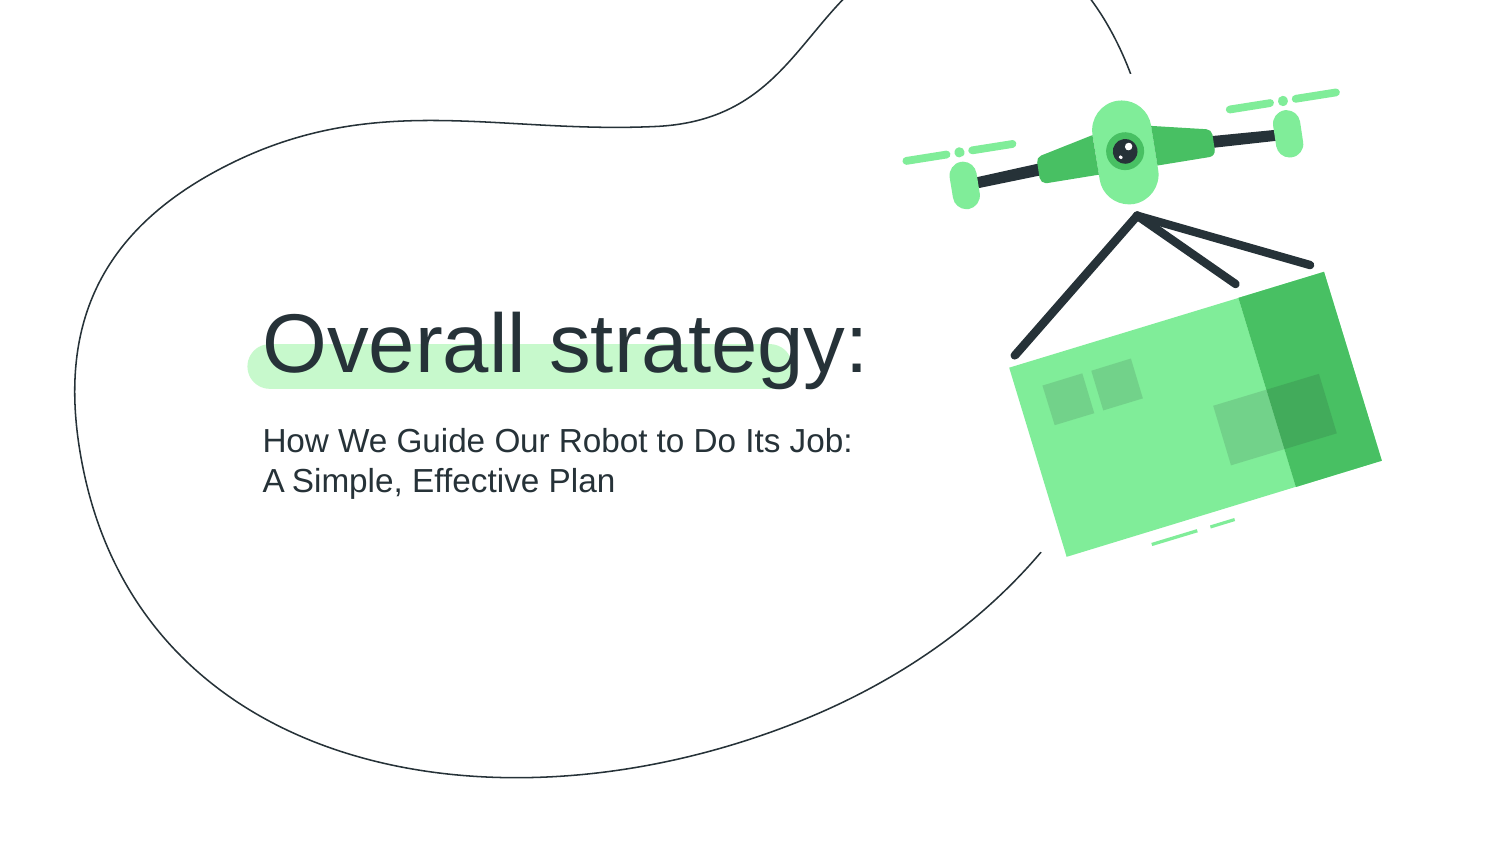

# Overall strategy:

How We Guide Our Robot to Do Its Job: A Simple, Effective Plan